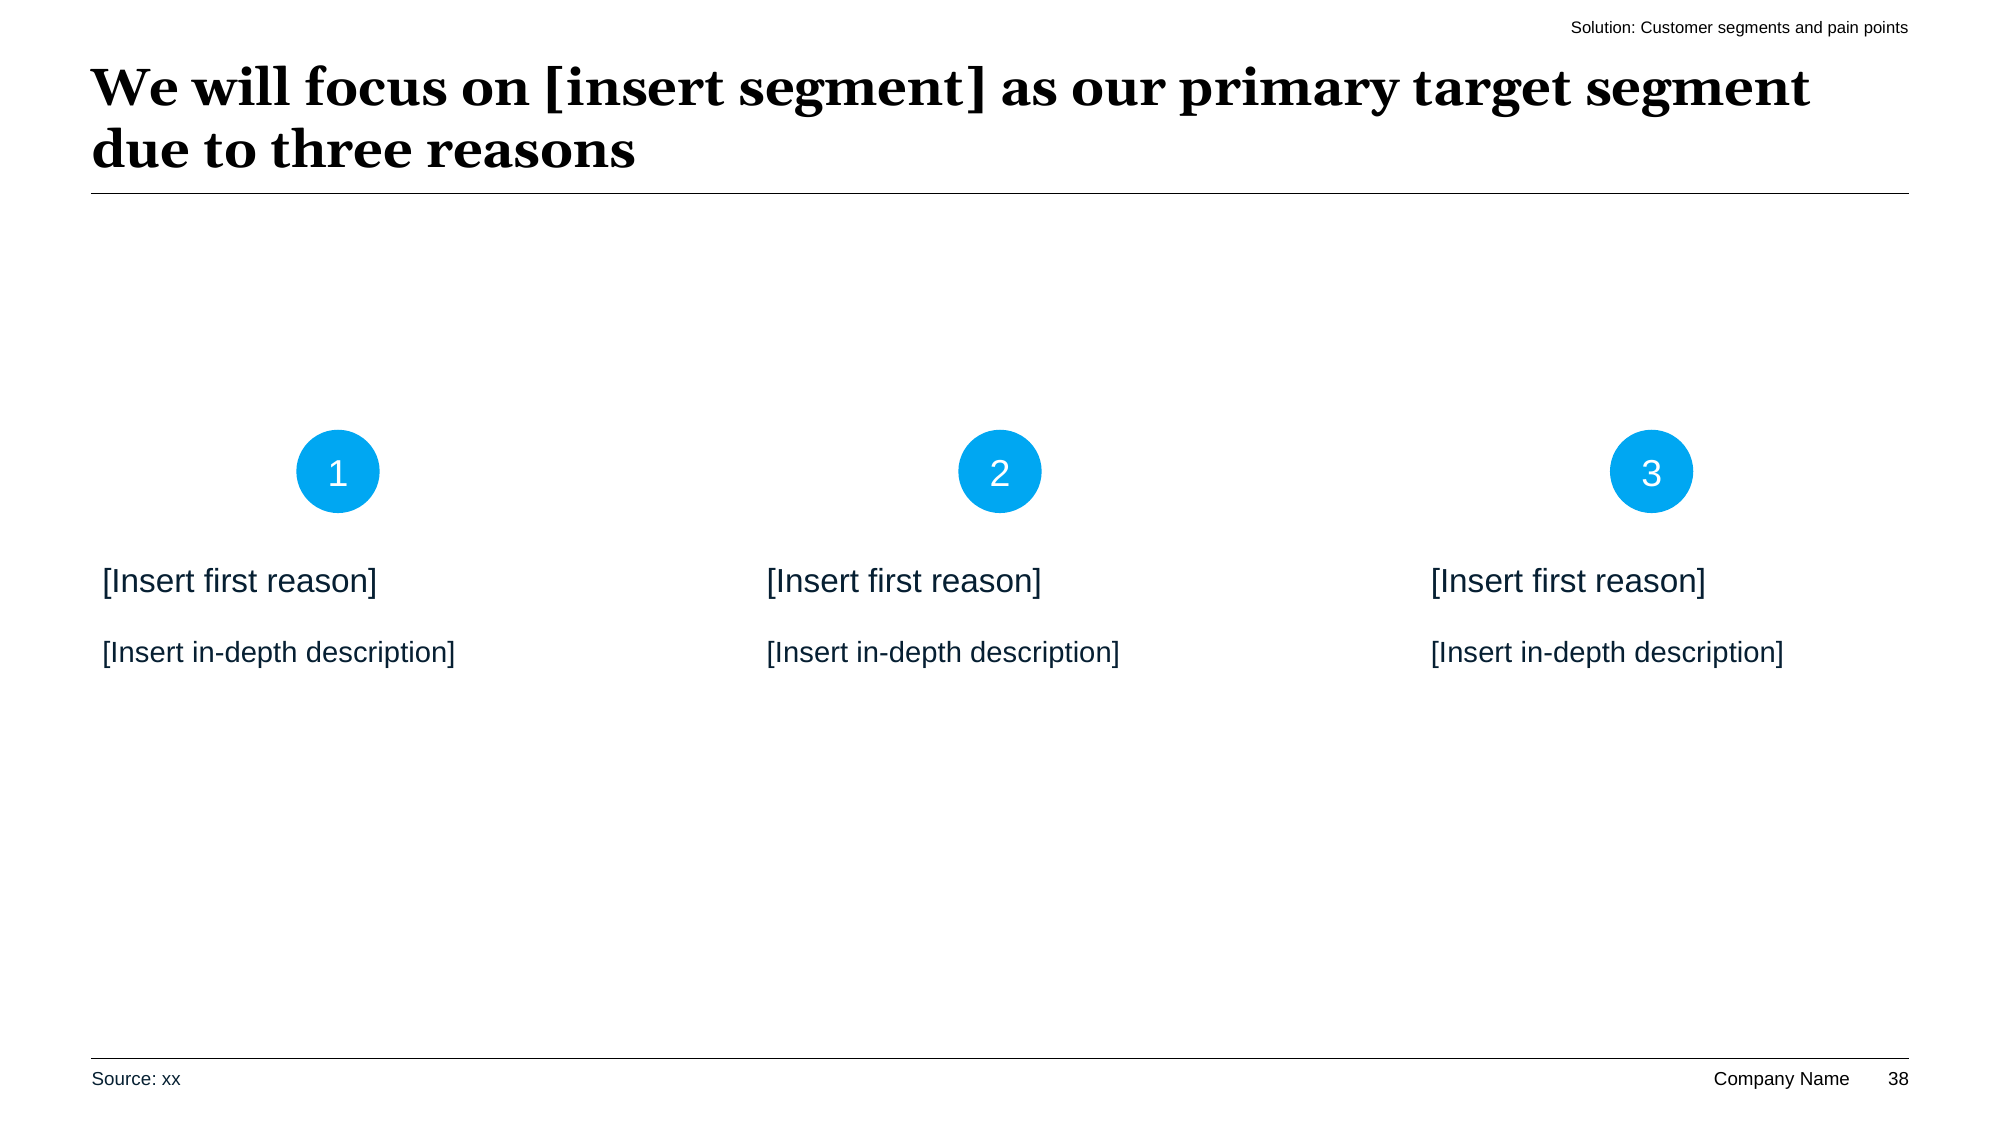

Solution: Customer segments and pain points
# We will focus on [insert segment] as our primary target segment due to three reasons

1
2
3
[Insert first reason]
[Insert in-depth description]
[Insert first reason]
[Insert in-depth description]
[Insert first reason]
[Insert in-depth description]
Source: xx